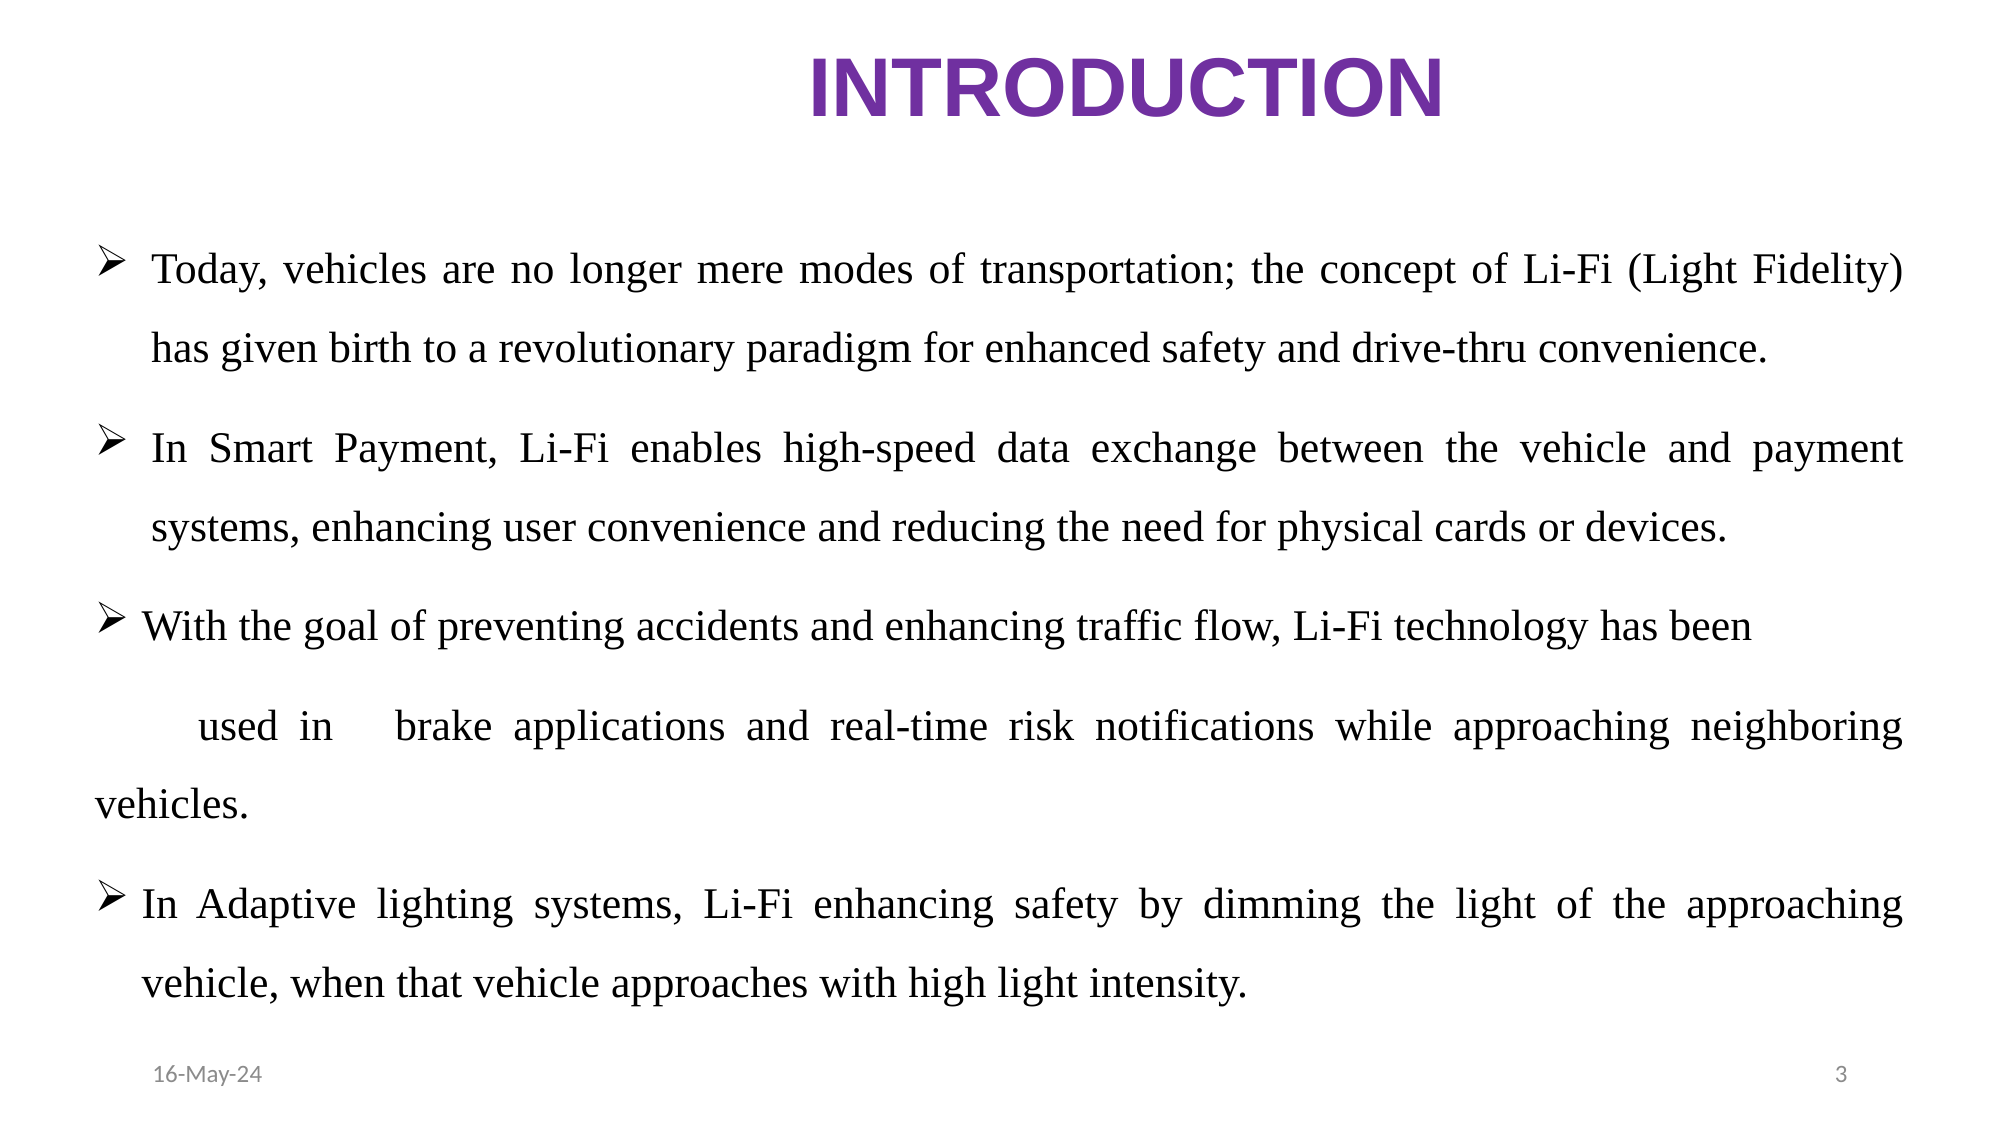

INTRODUCTION
Today, vehicles are no longer mere modes of transportation; the concept of Li-Fi (Light Fidelity) has given birth to a revolutionary paradigm for enhanced safety and drive-thru convenience.
In Smart Payment, Li-Fi enables high-speed data exchange between the vehicle and payment systems, enhancing user convenience and reducing the need for physical cards or devices.
With the goal of preventing accidents and enhancing traffic flow, Li-Fi technology has been
     used in   brake applications and real-time risk notifications while approaching neighboring vehicles.
In Adaptive lighting systems, Li-Fi enhancing safety by dimming the light of the approaching vehicle, when that vehicle approaches with high light intensity.

16-May-24
3